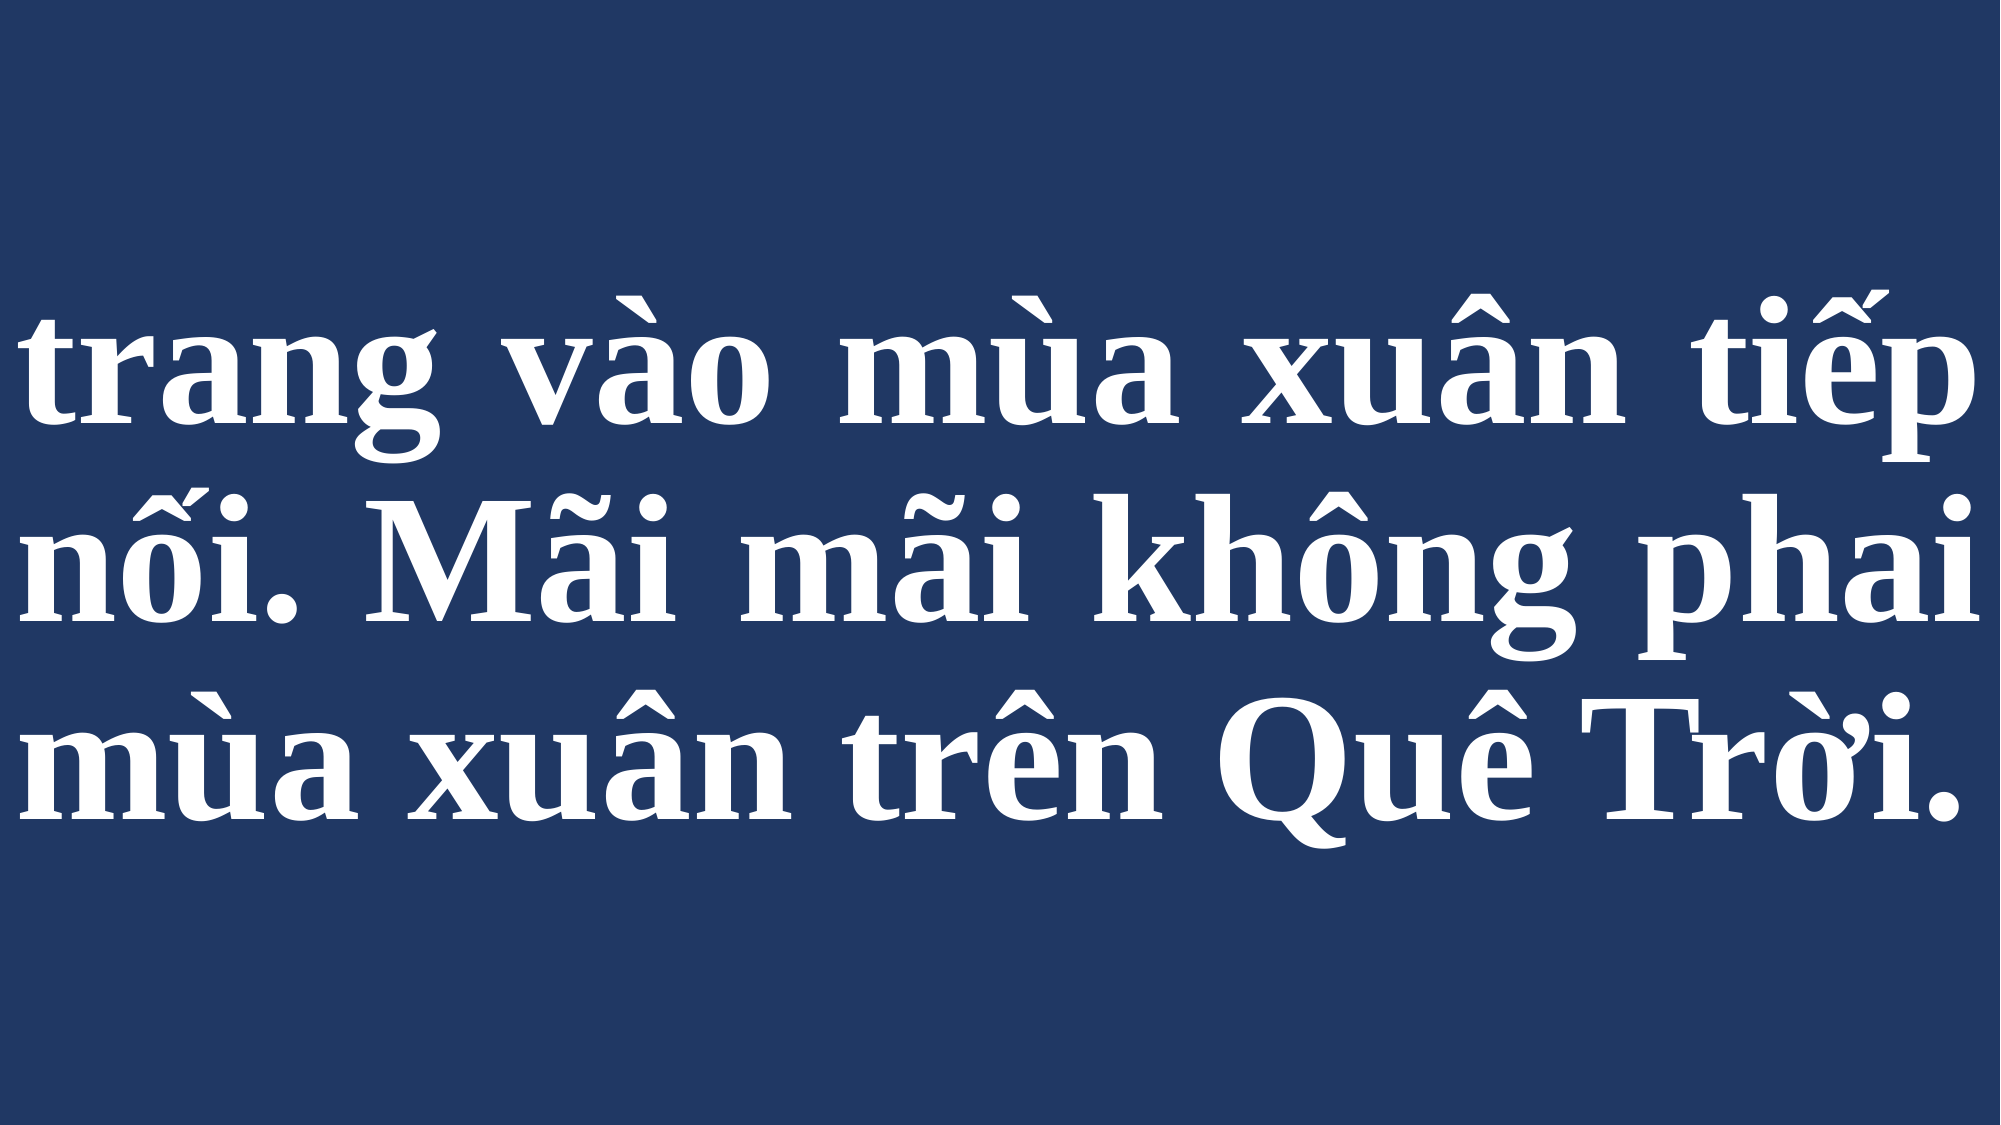

# trang vào mùa xuân tiếp nối. Mãi mãi không phai mùa xuân trên Quê Trời.